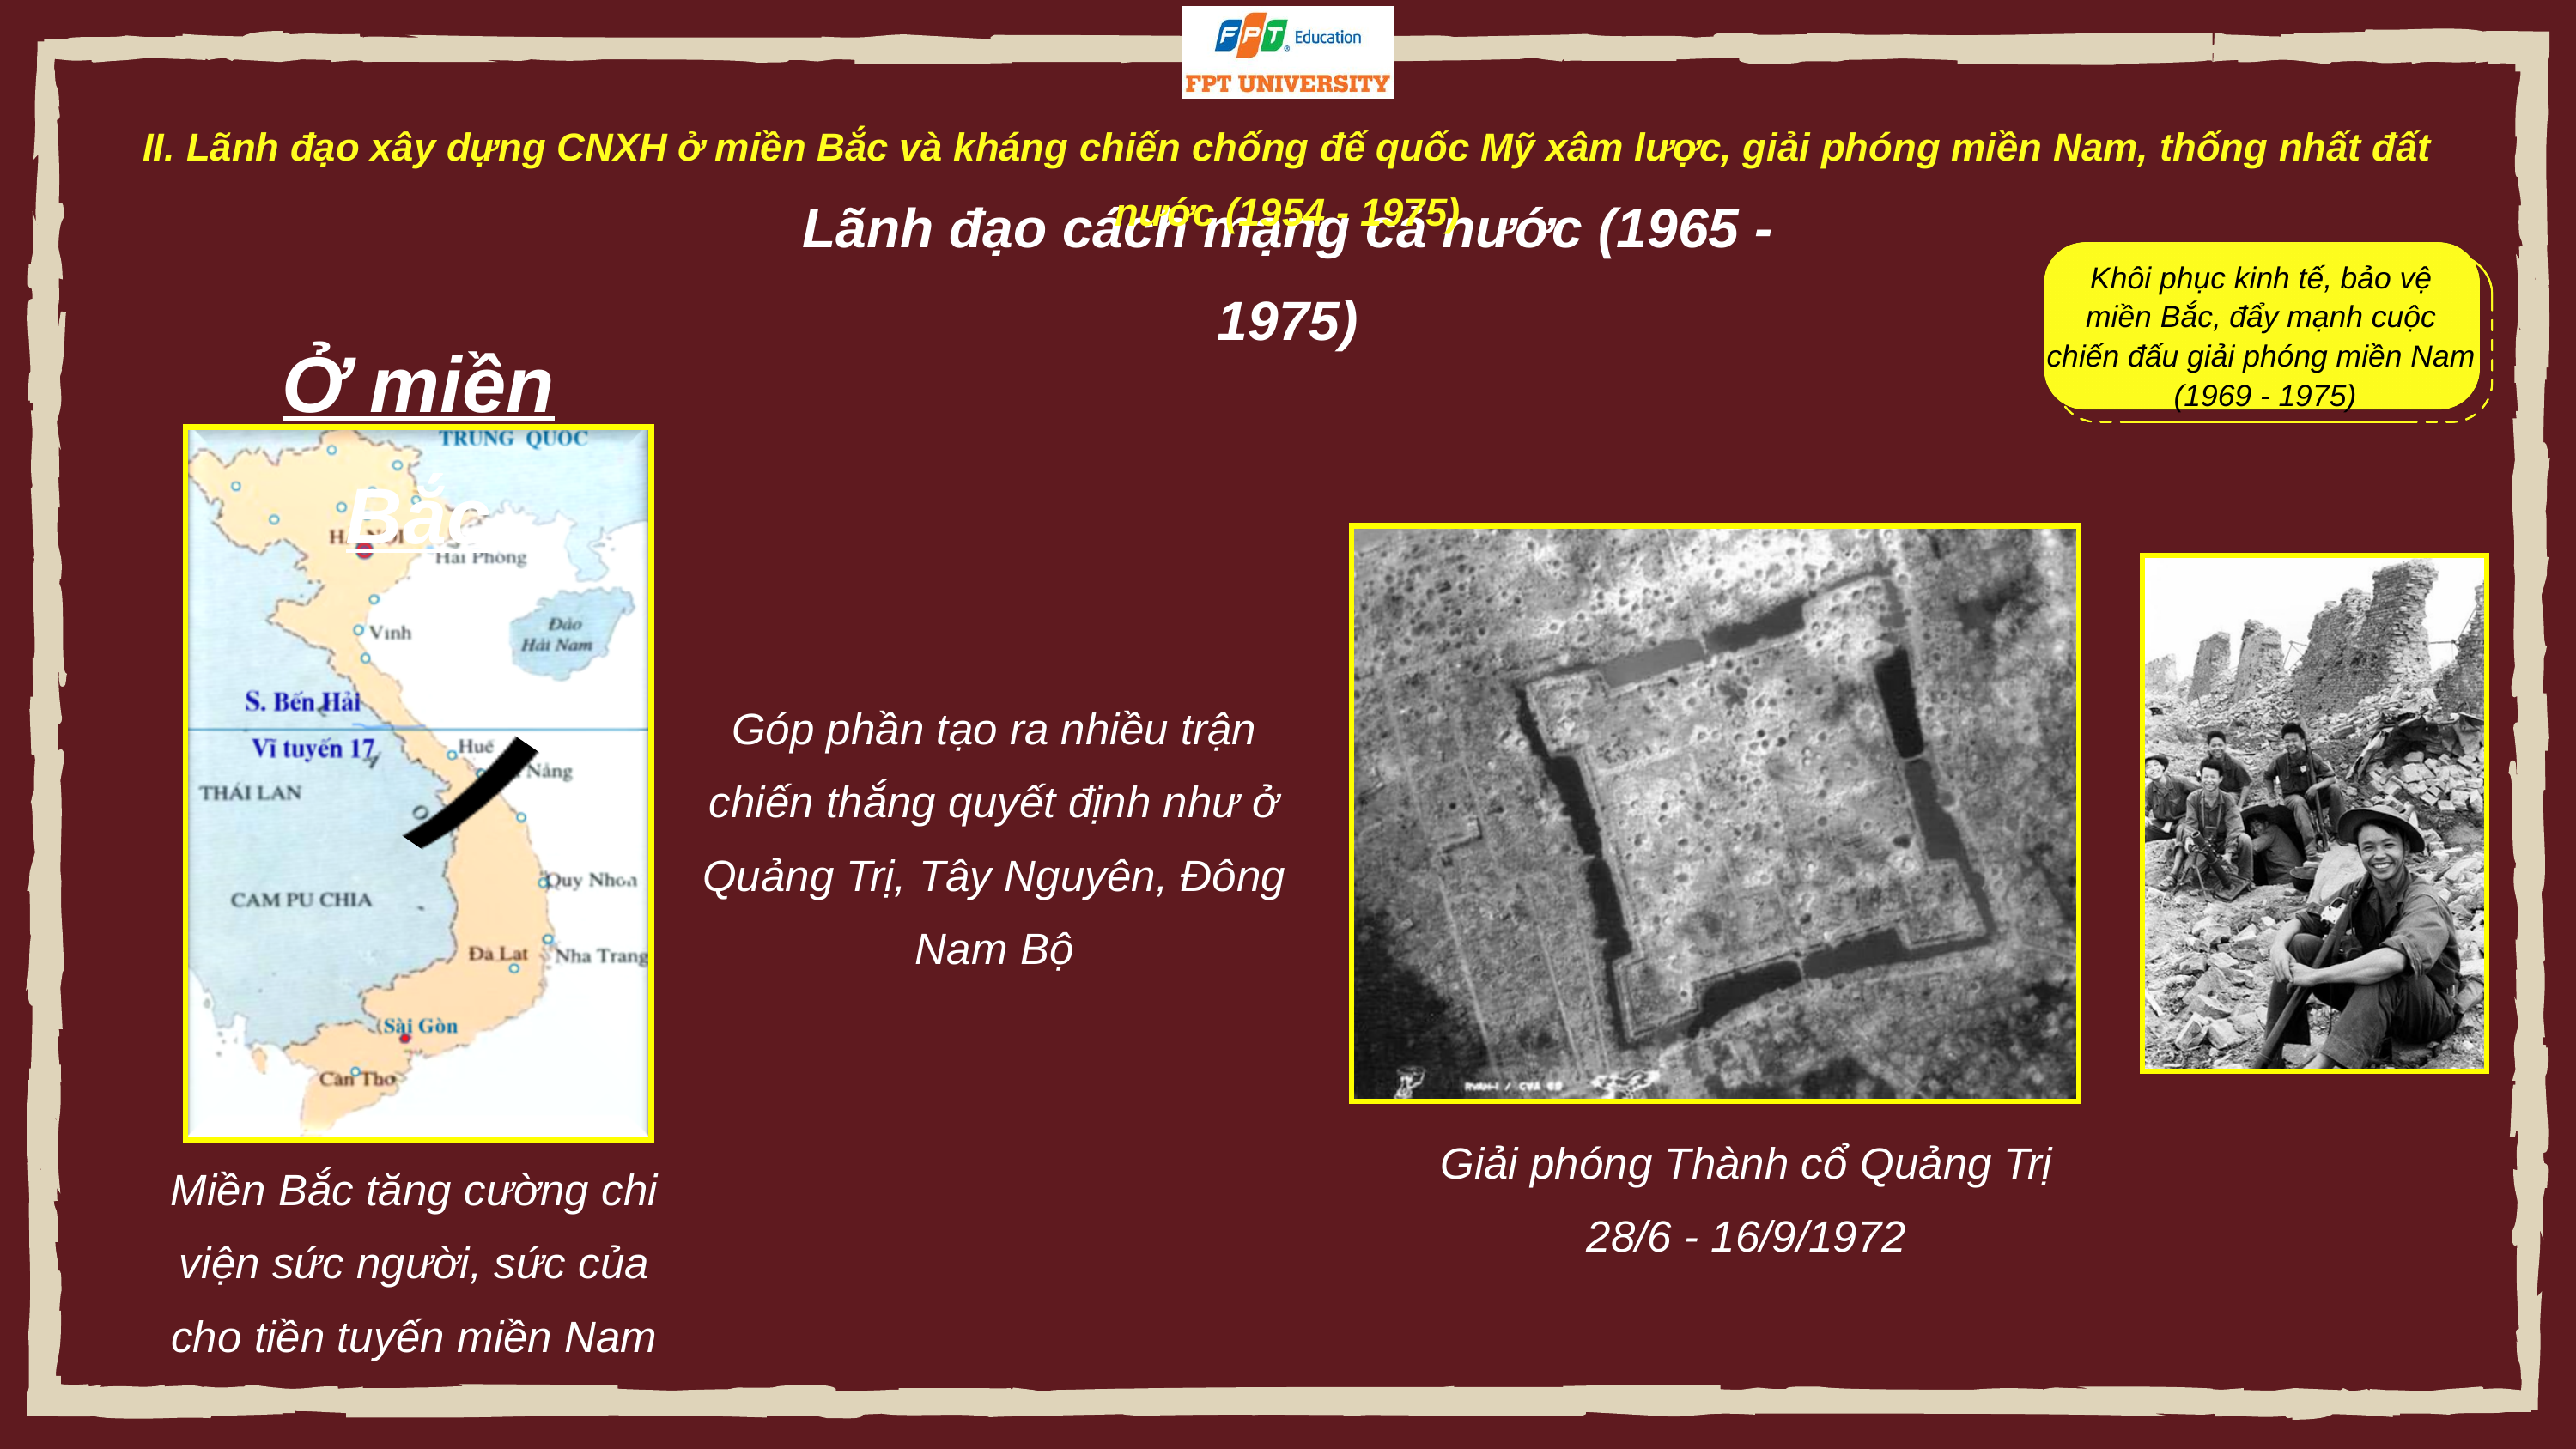

II. Lãnh đạo xây dựng CNXH ở miền Bắc và kháng chiến chống đế quốc Mỹ xâm lược, giải phóng miền Nam, thống nhất đất nước (1954 - 1975)
Lãnh đạo cách mạng cả nước (1965 - 1975)

Khôi phục kinh tế, bảo vệ
miền Bắc, đẩy mạnh cuộc
chiến đấu giải phóng miền Nam
(1969 - 1975)
Ở miền Bắc

Góp phần tạo ra nhiều trận chiến thắng quyết định như ở Quảng Trị, Tây Nguyên, Đông Nam Bộ
Giải phóng Thành cổ Quảng Trị
28/6 - 16/9/1972
Miền Bắc tăng cường chi viện sức người, sức của cho tiền tuyến miền Nam